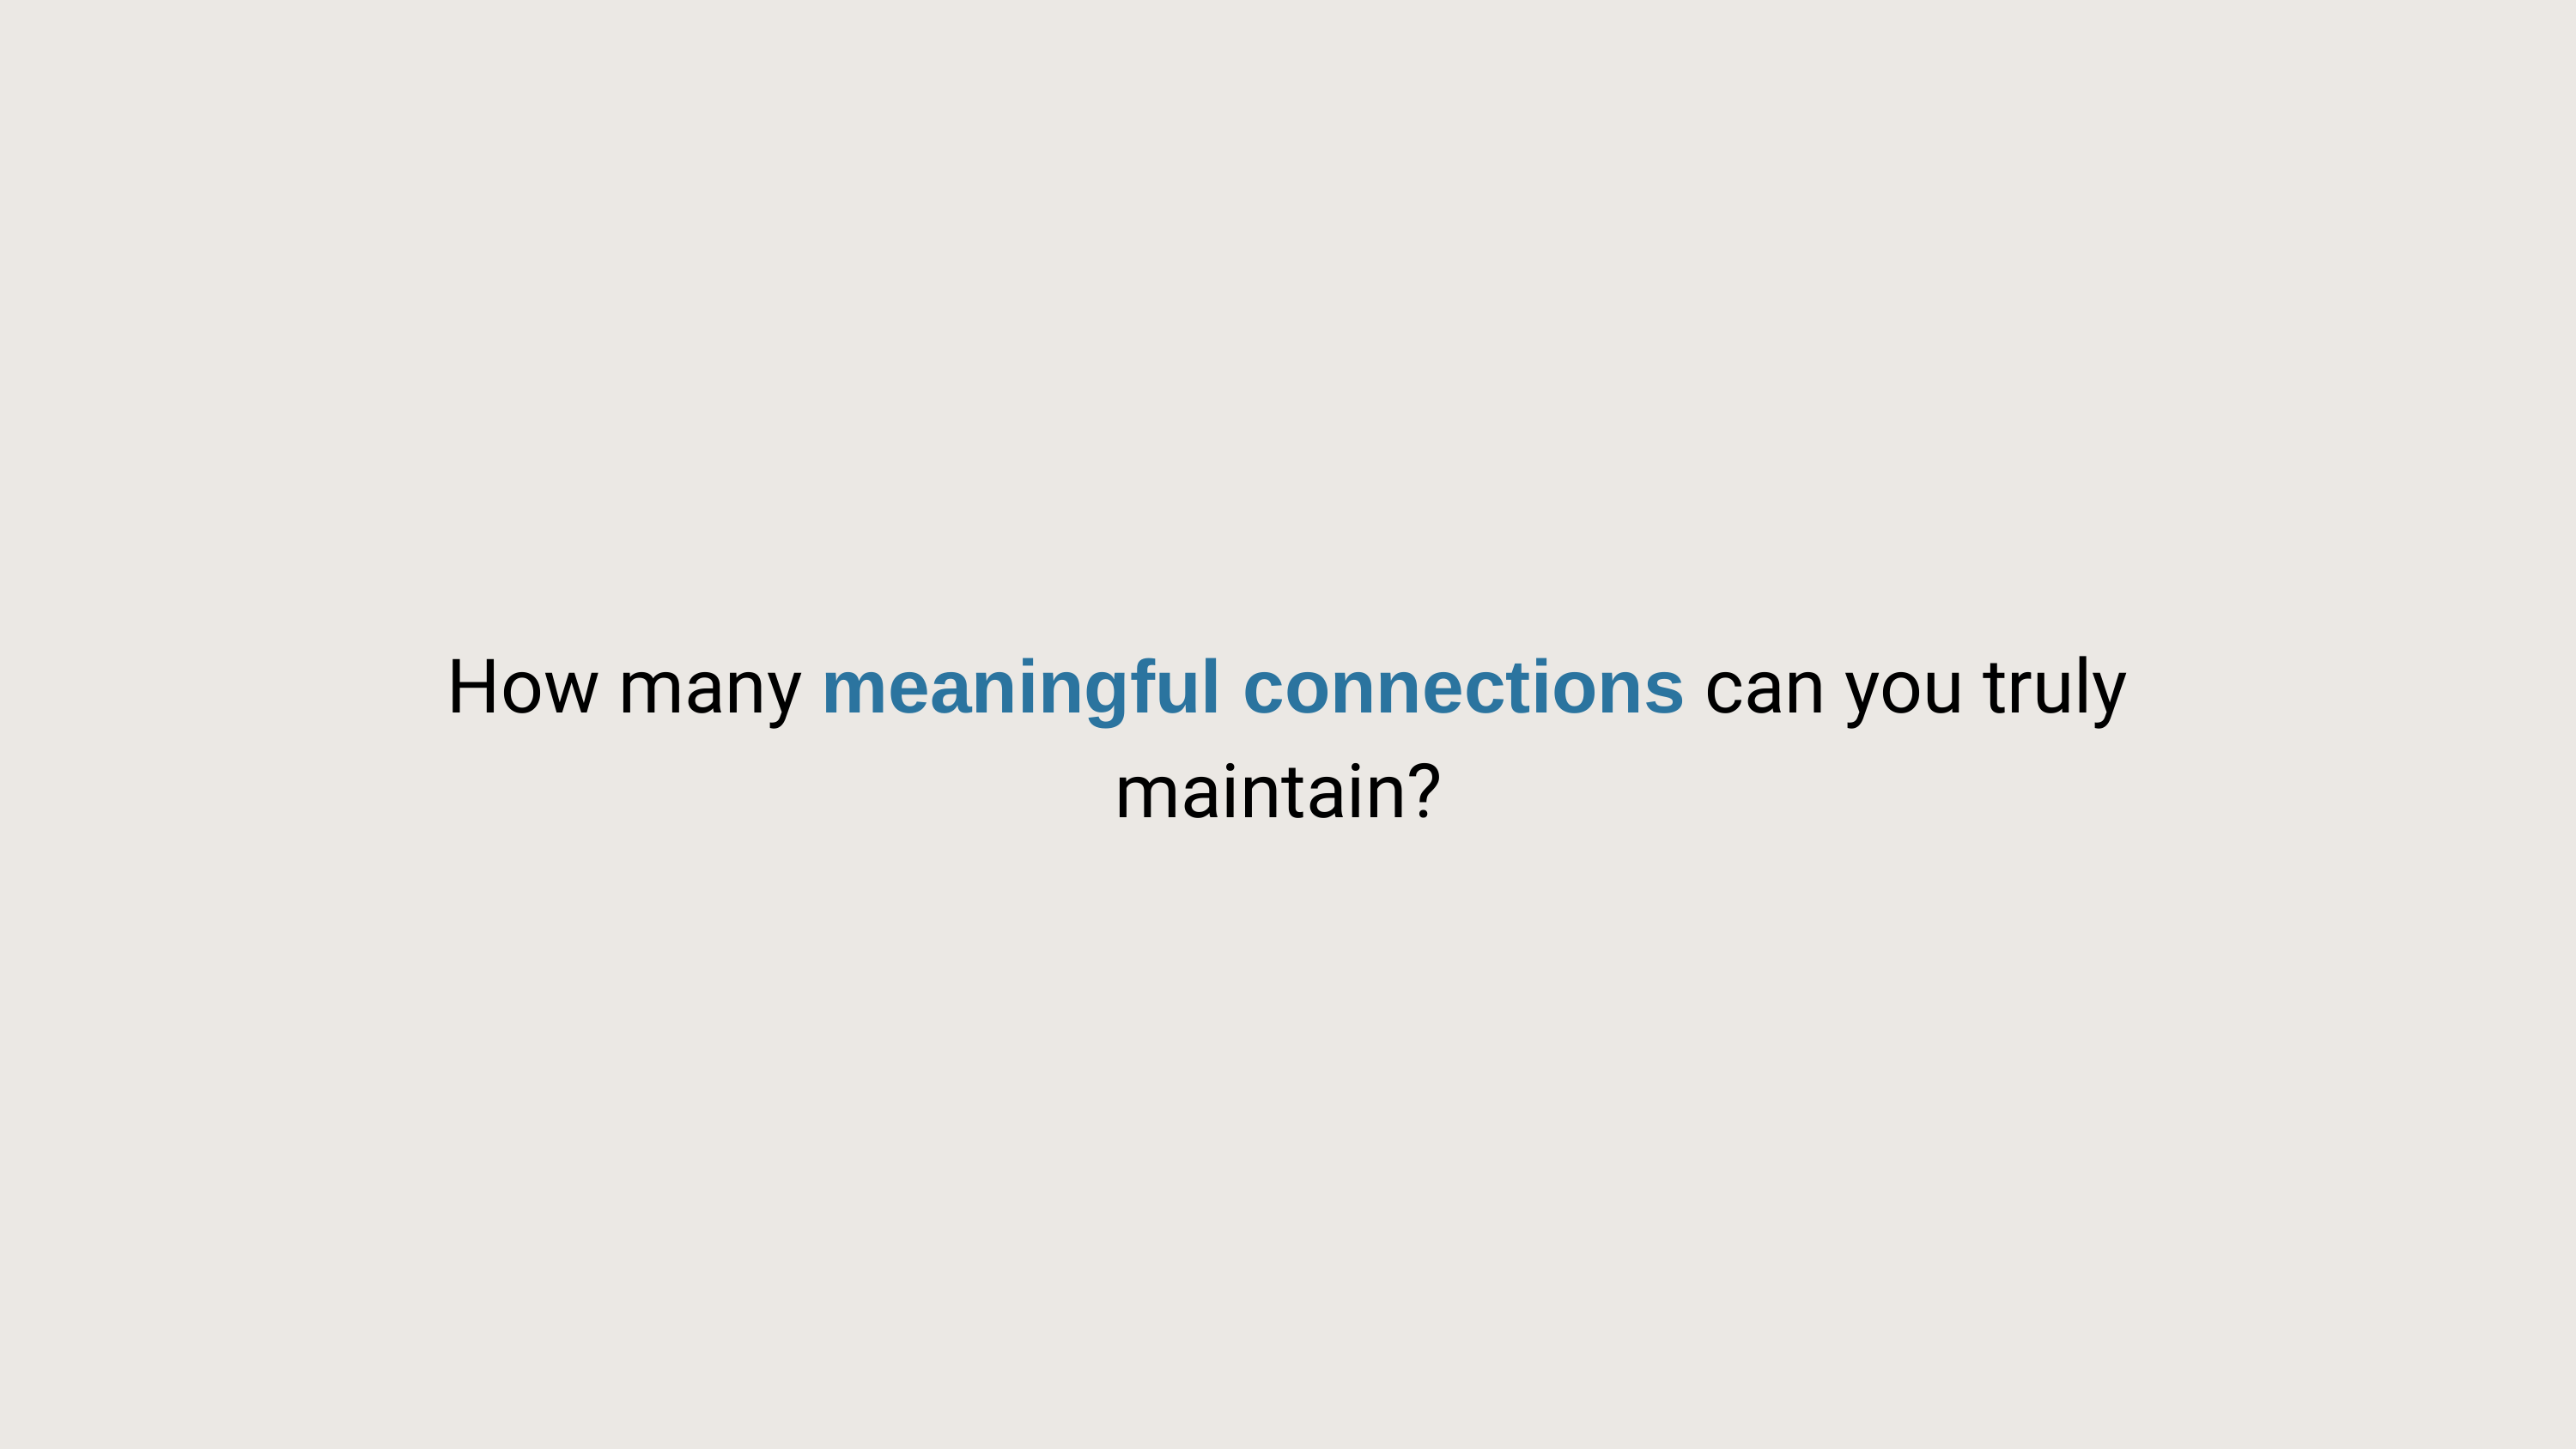

How many meaningful connections can you truly maintain?